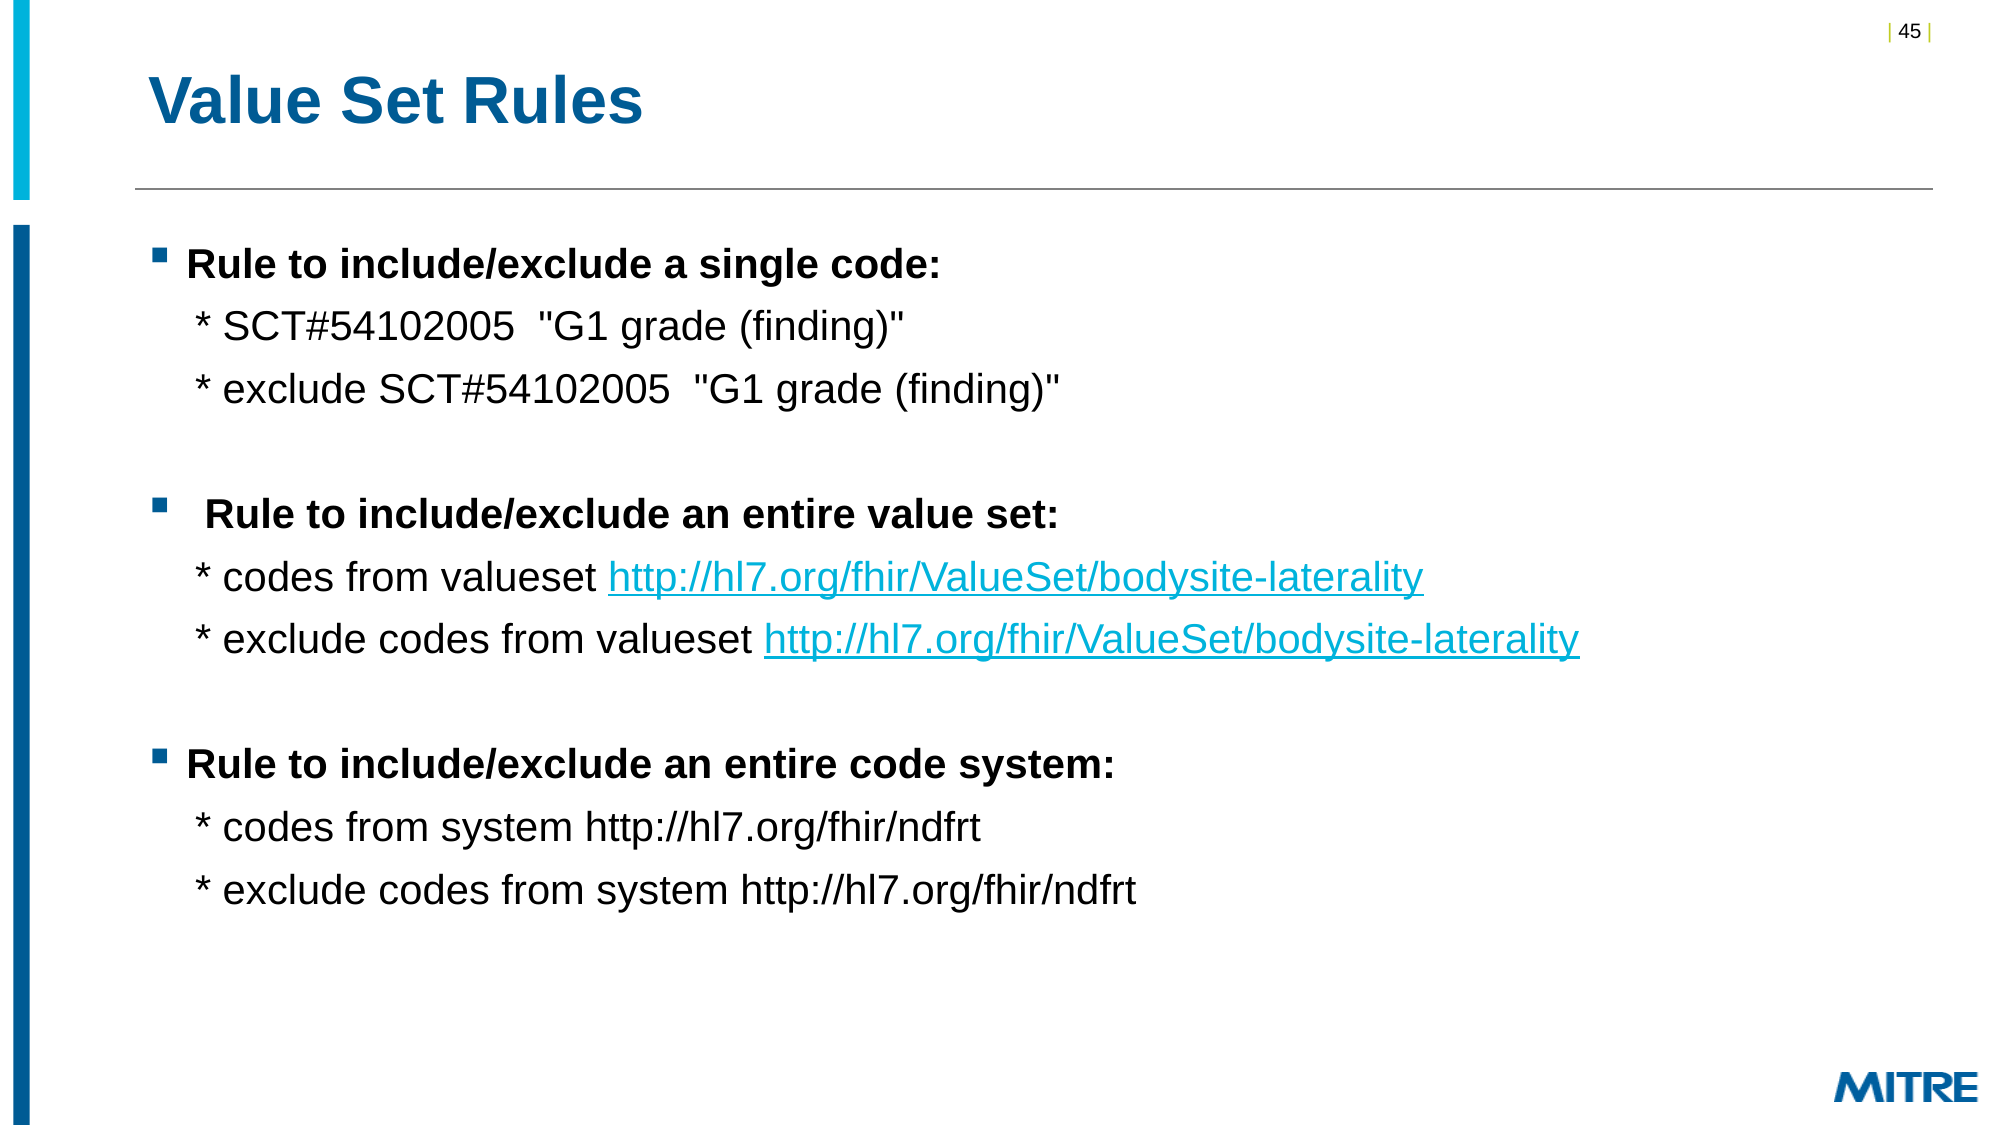

# Value Set Rules
Rule to include/exclude a single code:
* SCT#54102005  "G1 grade (finding)"
* exclude SCT#54102005  "G1 grade (finding)"

Rule to include/exclude an entire value set:
* codes from valueset http://hl7.org/fhir/ValueSet/bodysite-laterality
* exclude codes from valueset http://hl7.org/fhir/ValueSet/bodysite-laterality

Rule to include/exclude an entire code system:
* codes from system http://hl7.org/fhir/ndfrt
* exclude codes from system http://hl7.org/fhir/ndfrt